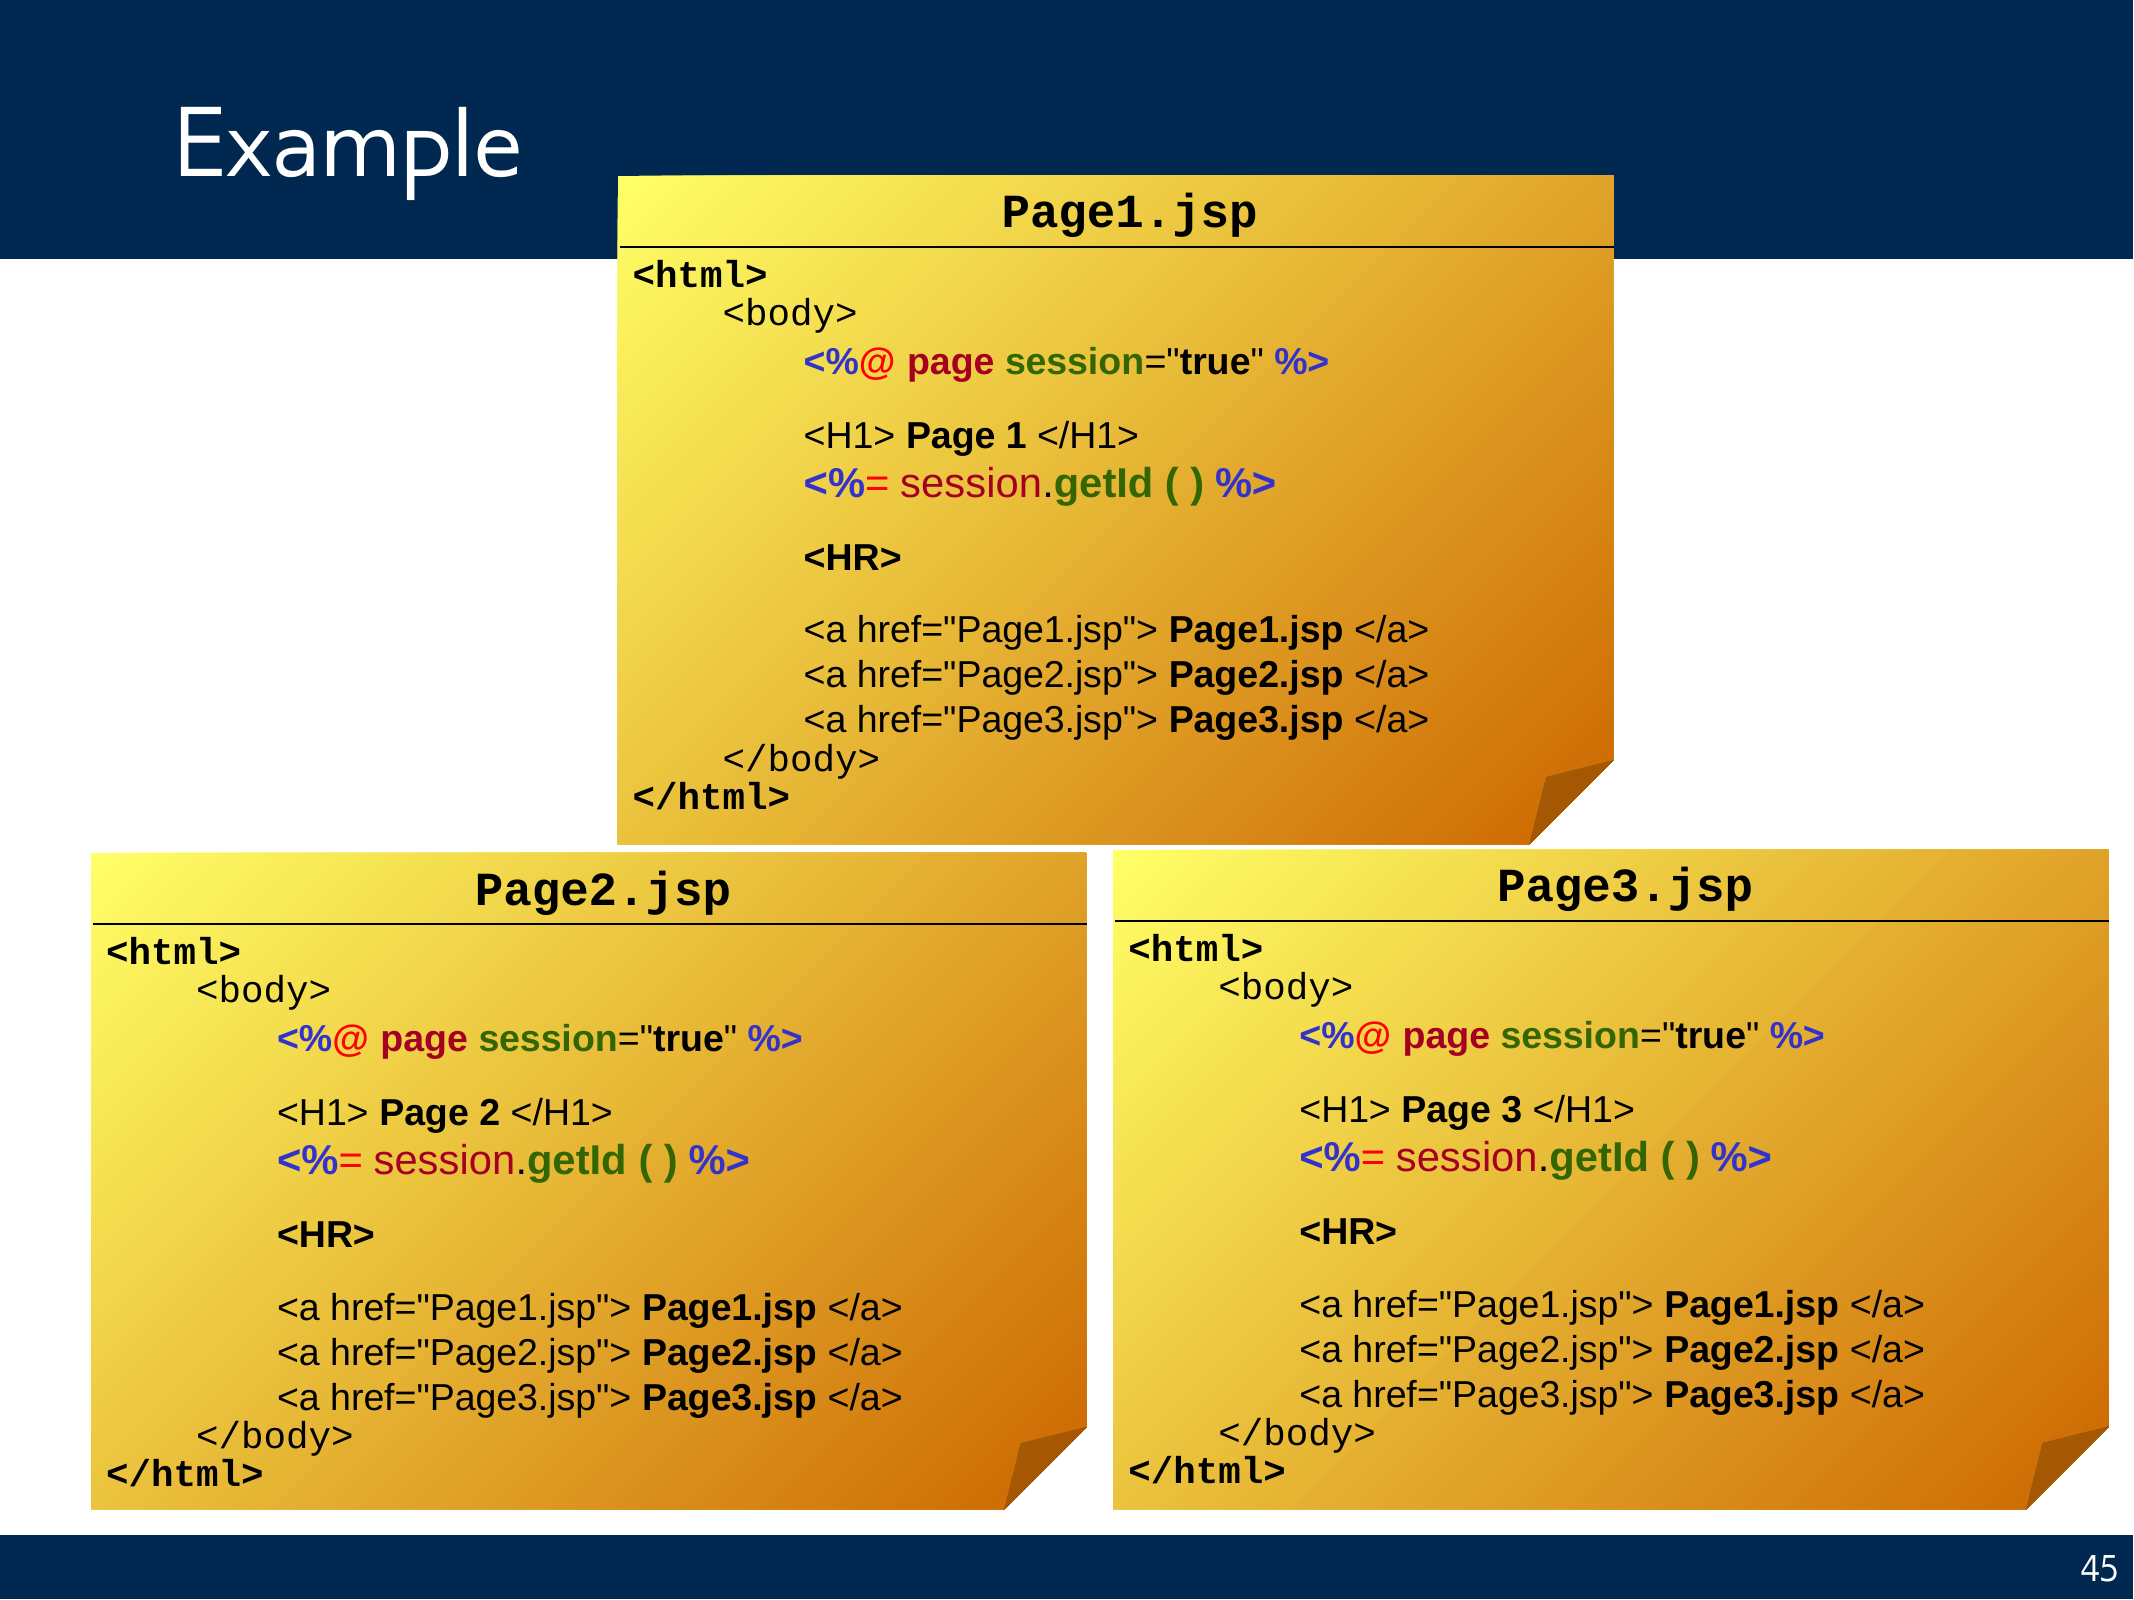

# Example
Page1.jsp

<html>
    <body>
	  <%@ page session="true" %>

	  <H1> Page 1 </H1>
	  <%= session.getId ( ) %>

	  <HR>

	  <a href="Page1.jsp"> Page1.jsp </a>
	  <a href="Page2.jsp"> Page2.jsp </a>
	  <a href="Page3.jsp"> Page3.jsp </a>
    </body>
</html>
Page3.jsp
Page2.jsp

<html>
    <body>
	  <%@ page session="true" %>

	  <H1> Page 3 </H1>
	  <%= session.getId ( ) %>

	  <HR>

	  <a href="Page1.jsp"> Page1.jsp </a>
	  <a href="Page2.jsp"> Page2.jsp </a>
	  <a href="Page3.jsp"> Page3.jsp </a>
    </body>
</html>
<html>
    <body>
	  <%@ page session="true" %>

	  <H1> Page 2 </H1>
	  <%= session.getId ( ) %>

	  <HR>

	  <a href="Page1.jsp"> Page1.jsp </a>
	  <a href="Page2.jsp"> Page2.jsp </a>
	  <a href="Page3.jsp"> Page3.jsp </a>
    </body>
</html>